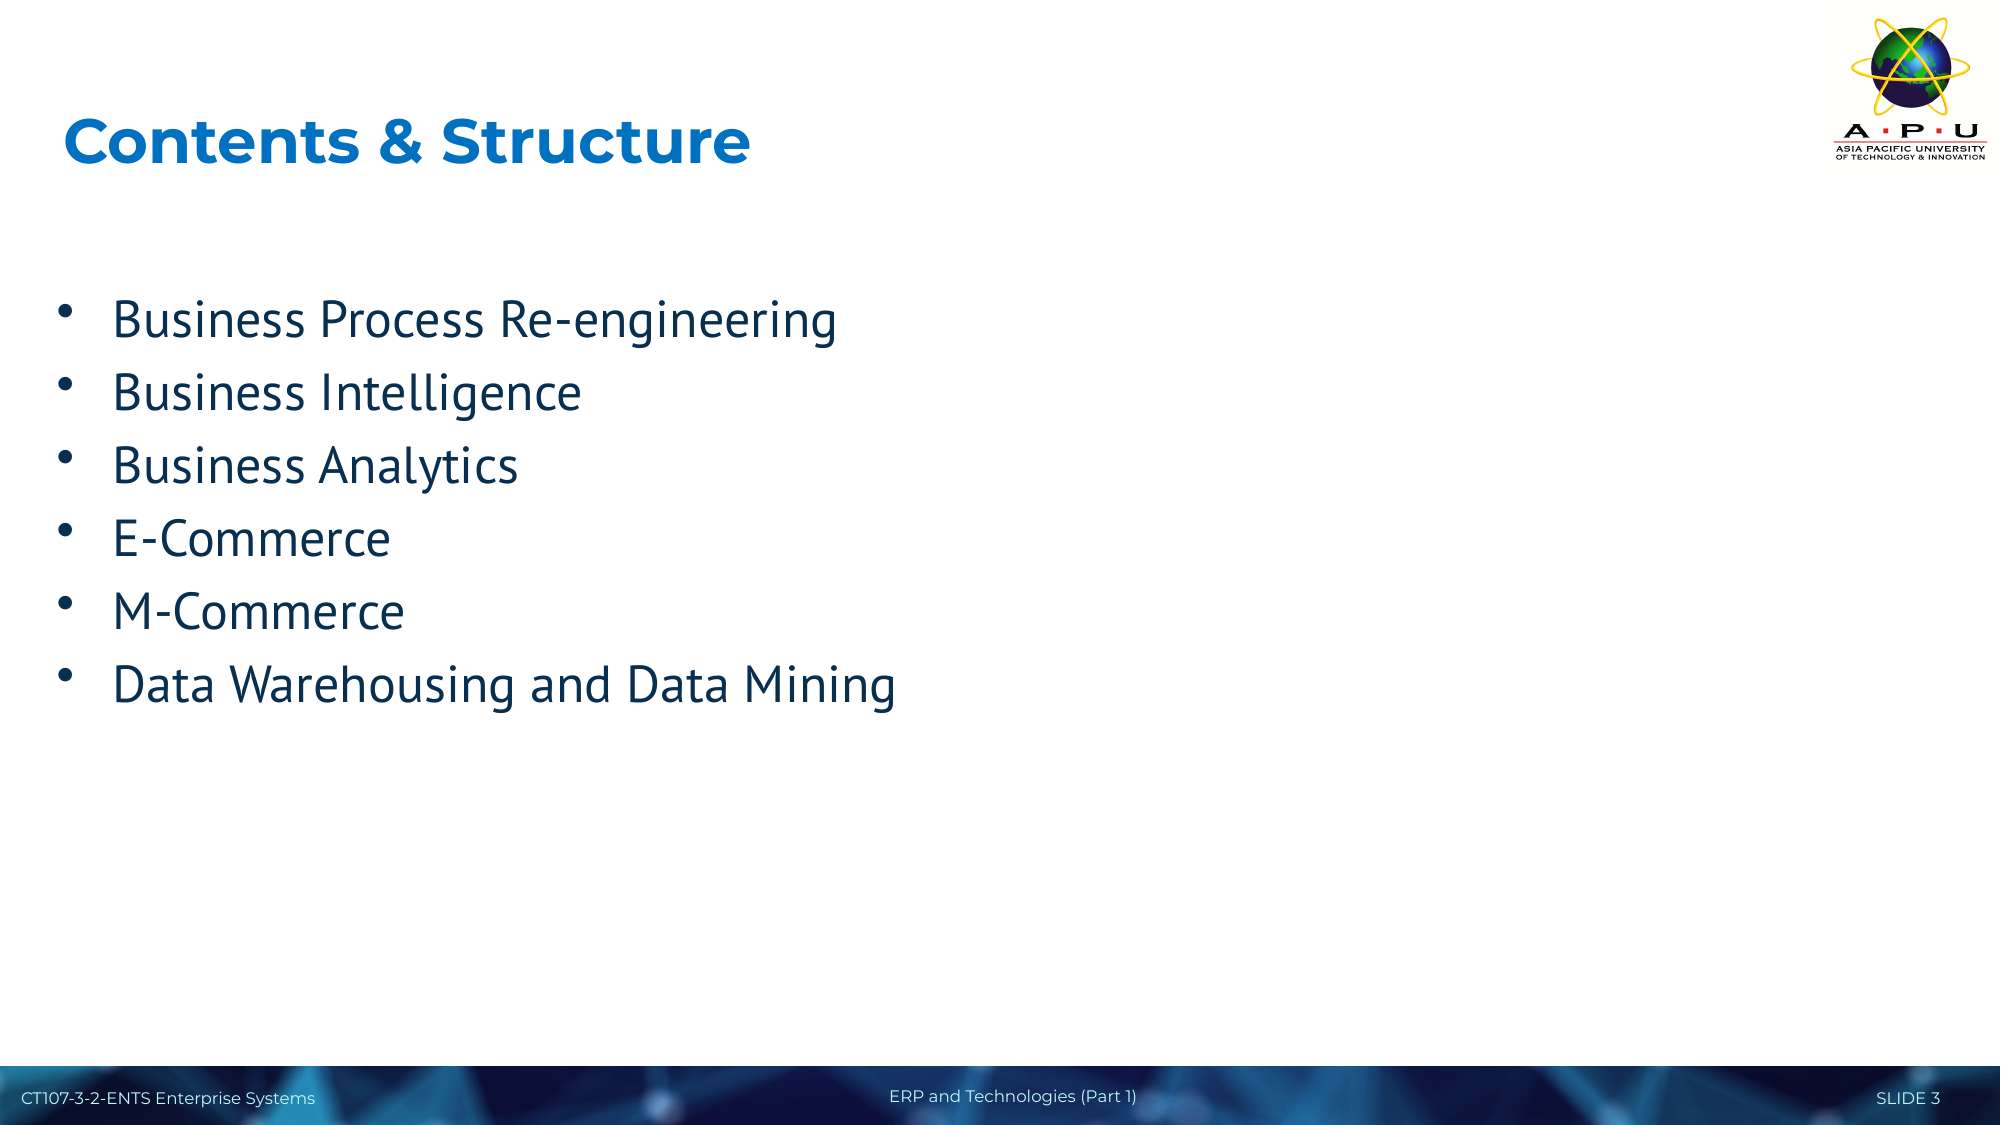

# Contents & Structure
Business Process Re-engineering
Business Intelligence
Business Analytics
E-Commerce
M-Commerce
Data Warehousing and Data Mining